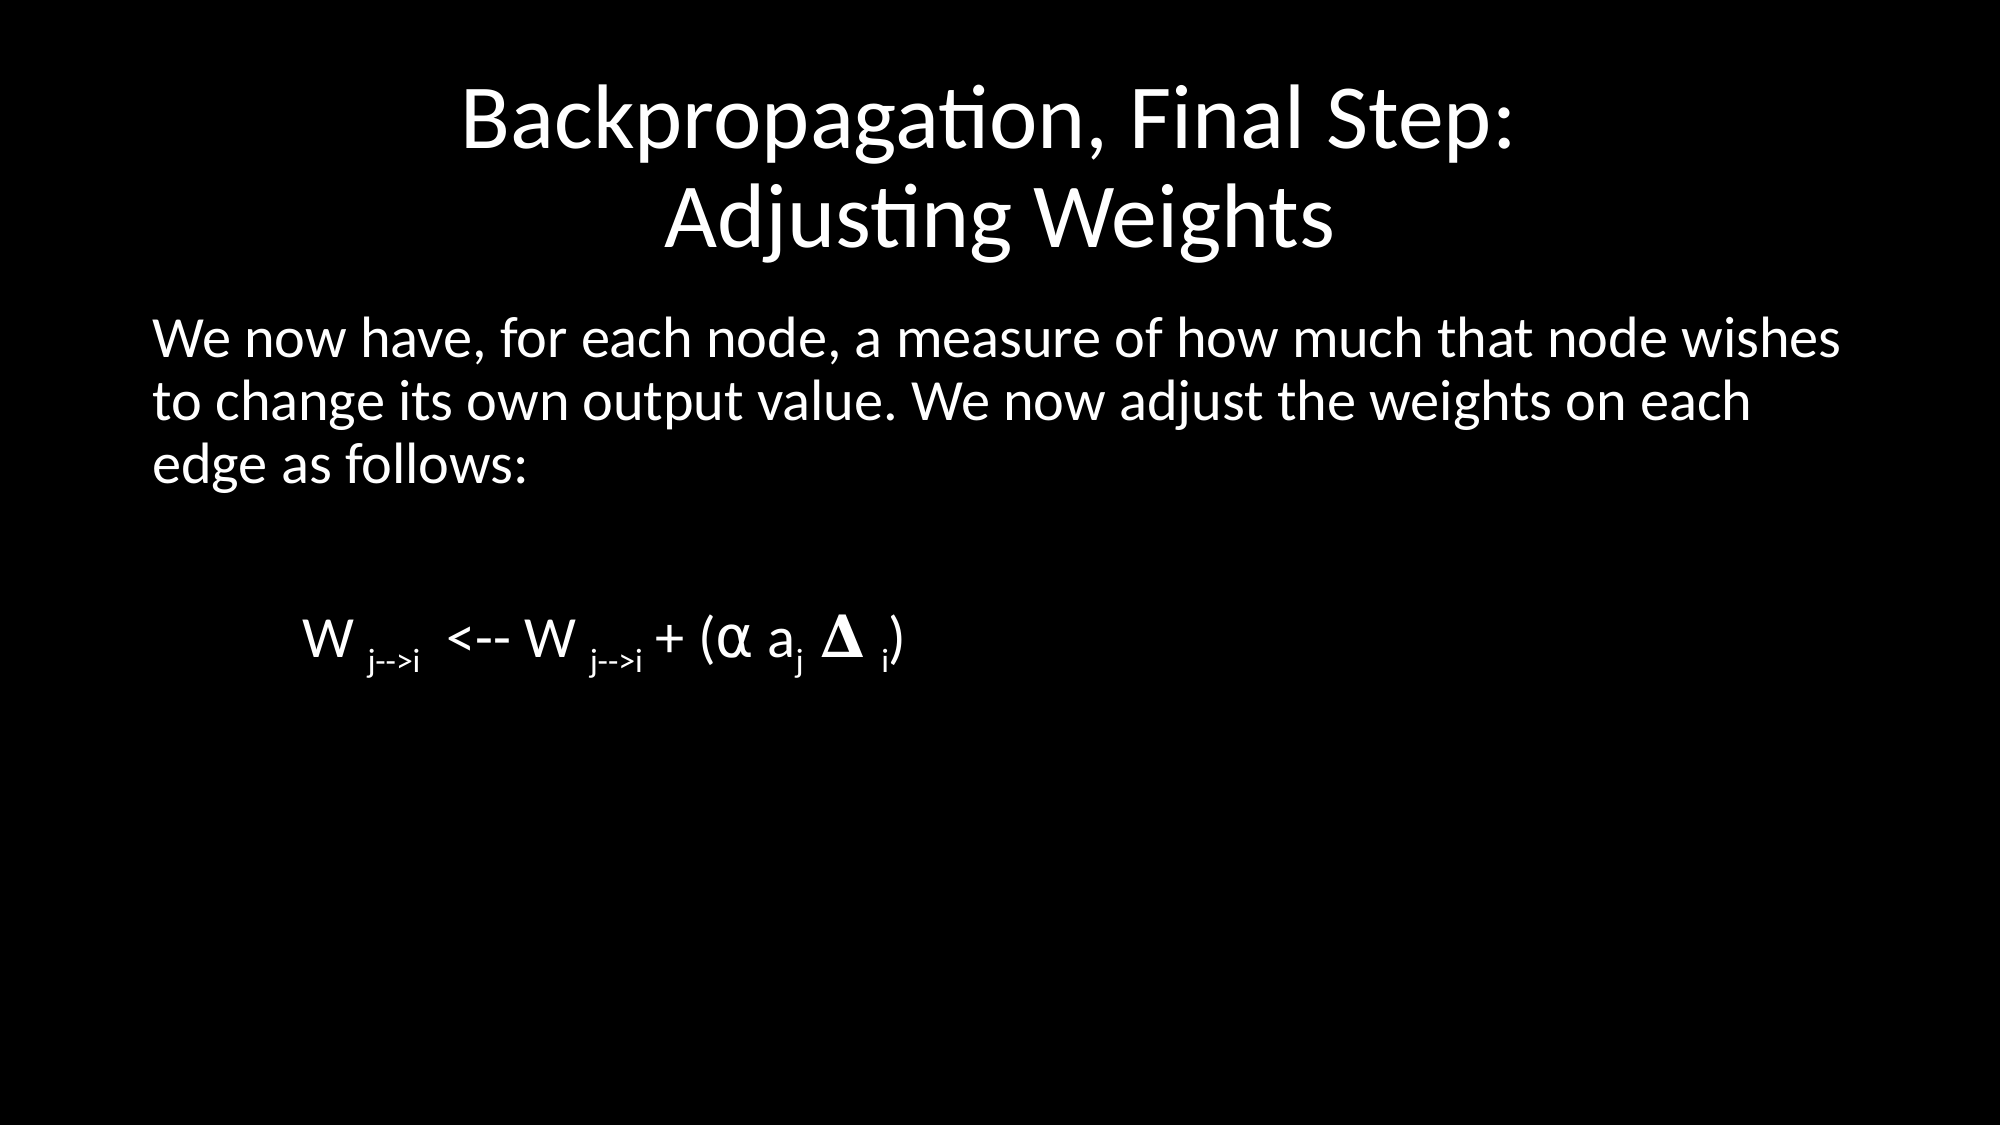

# Backpropagation, Final Step: Adjusting Weights
We now have, for each node, a measure of how much that node wishes to change its own output value. We now adjust the weights on each edge as follows:

	W j-->i  <-- W j-->i + (⍺ aj 𝚫 i)